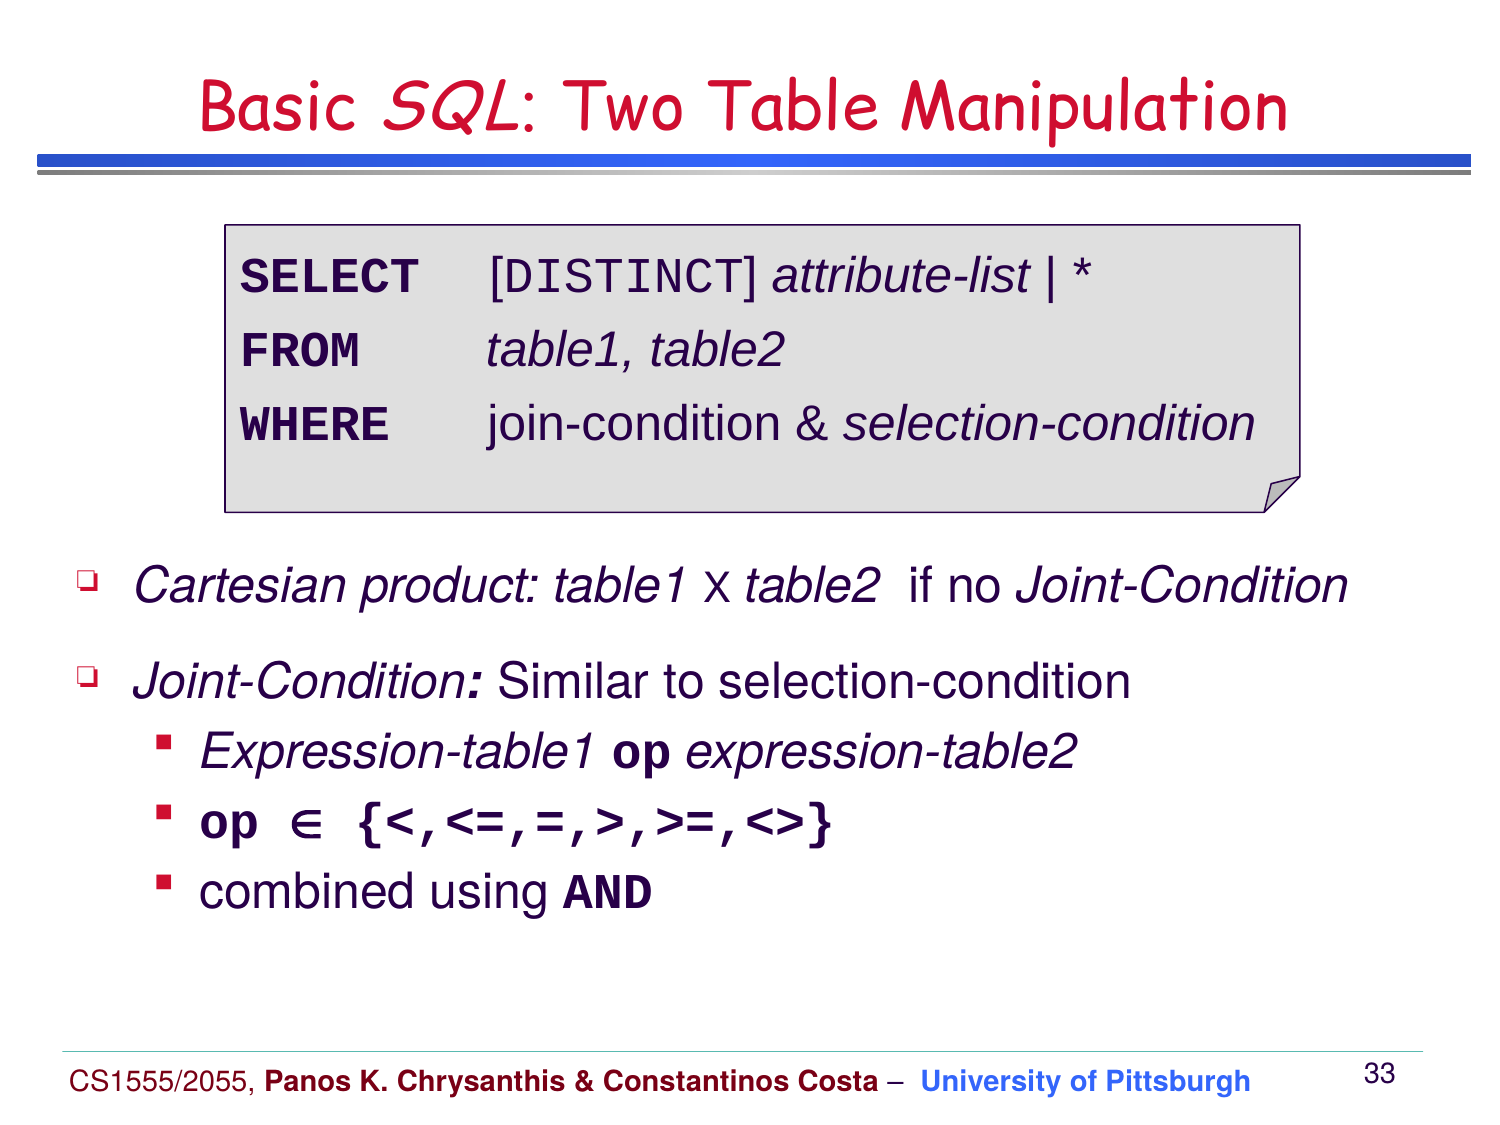

# Basic SQL: Two Table Manipulation

Cartesian product: table1 X table2  if no Joint-Condition

Joint-Condition: Similar to selection-condition
Expression-table1 op expression-table2
op ∈ {<,<=,=,>,>=,<>}
combined using AND

SELECT     [DISTINCT] attribute-list | *
FROM         table1, table2
WHERE       join-condition & selection-condition